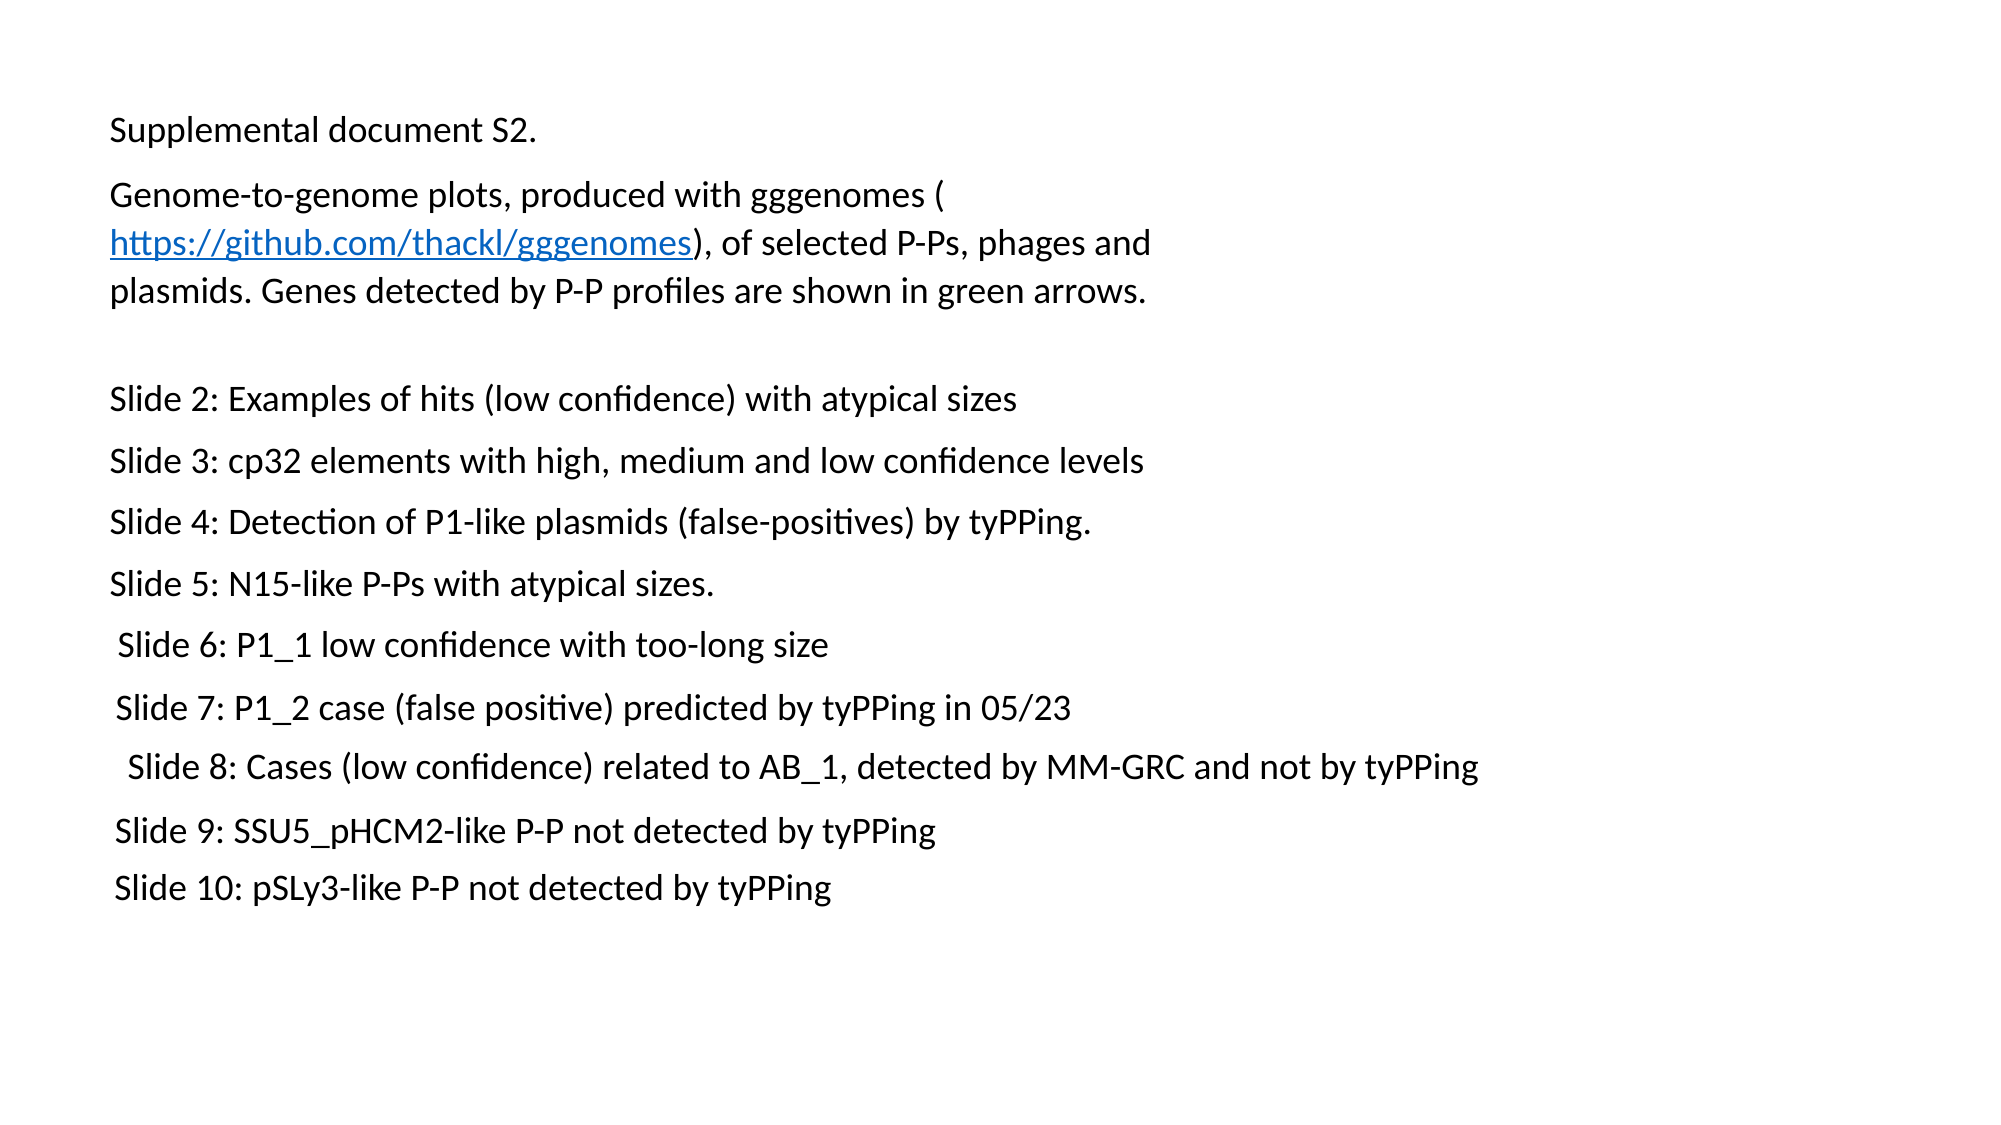

Supplemental document S2.
Genome-to-genome plots, produced with gggenomes (https://github.com/thackl/gggenomes), of selected P-Ps, phages and plasmids. Genes detected by P-P profiles are shown in green arrows.
Slide 2: Examples of hits (low confidence) with atypical sizes
Slide 3: cp32 elements with high, medium and low confidence levels
Slide 4: Detection of P1-like plasmids (false-positives) by tyPPing.
Slide 5: N15-like P-Ps with atypical sizes.
Slide 6: P1_1 low confidence with too-long size
Slide 7: P1_2 case (false positive) predicted by tyPPing in 05/23
Slide 8: Cases (low confidence) related to AB_1, detected by MM-GRC and not by tyPPing
Slide 9: SSU5_pHCM2-like P-P not detected by tyPPing
Slide 10: pSLy3-like P-P not detected by tyPPing